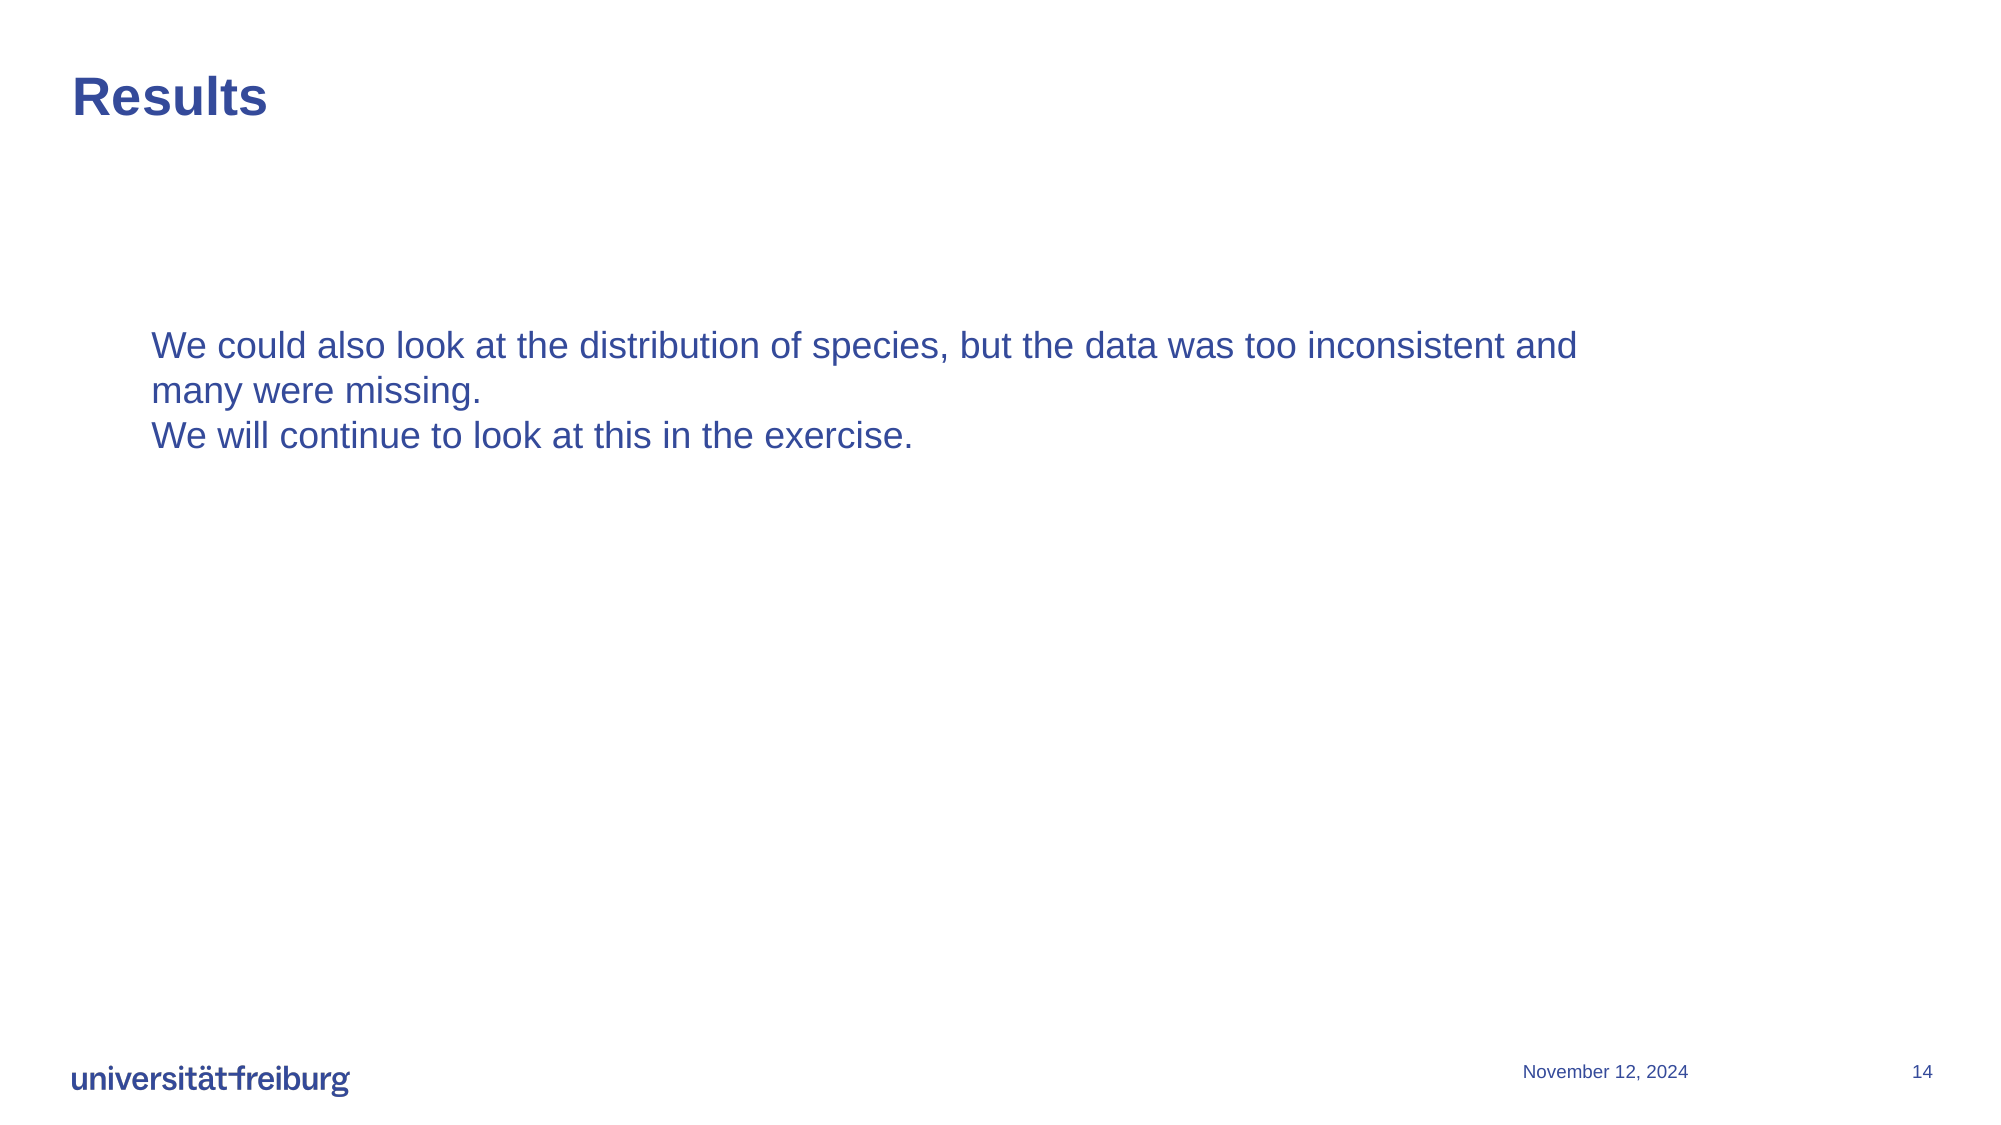

# Results
We could also look at the distribution of species, but the data was too inconsistent and many were missing.
We will continue to look at this in the exercise.
November 12, 2024
14